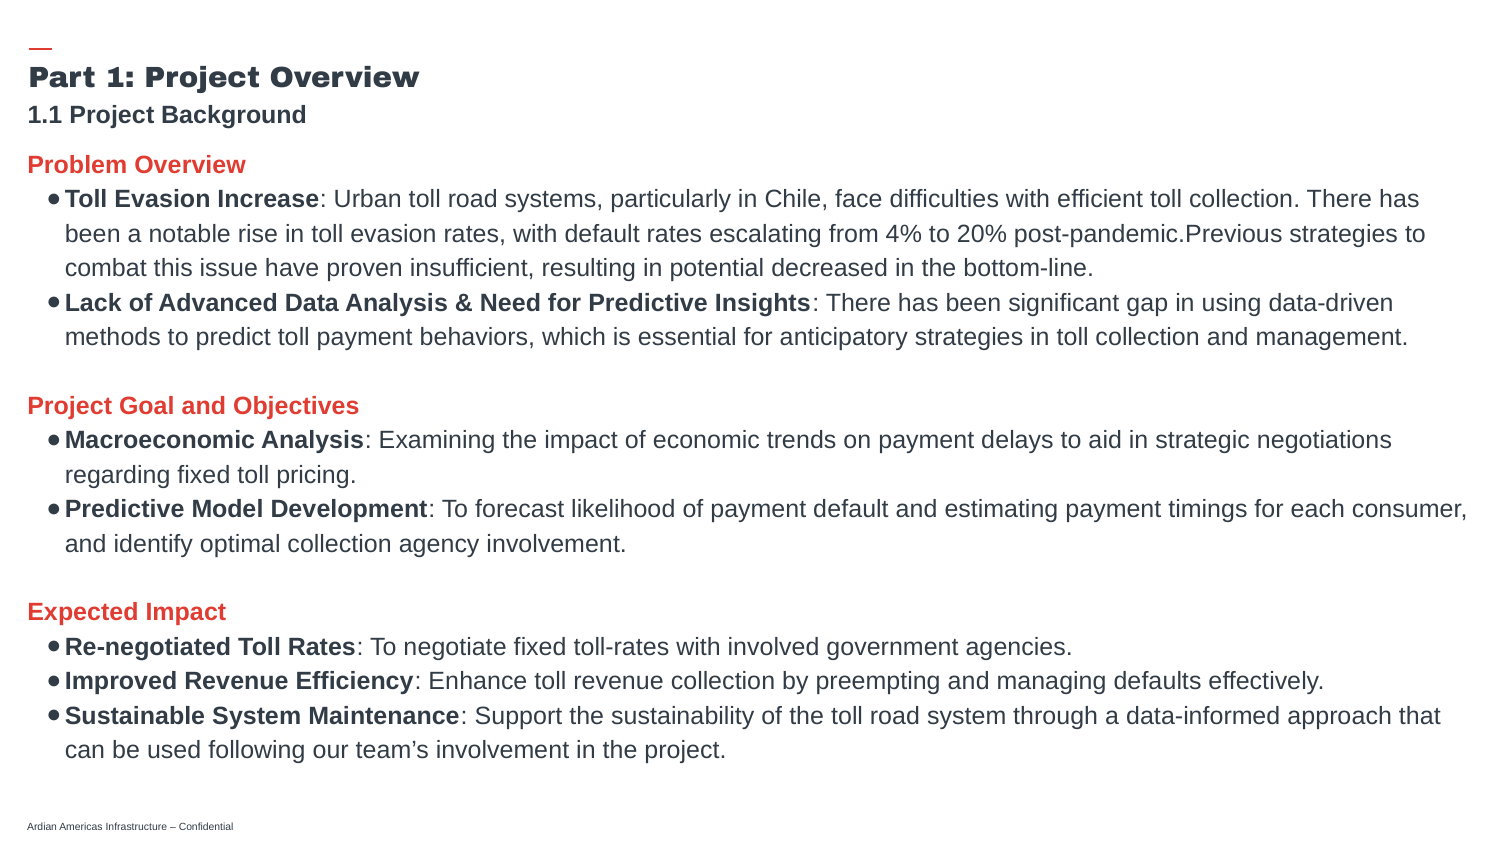

# Part 1: Project Overview
1.1 Project Background
Problem Overview
Toll Evasion Increase: Urban toll road systems, particularly in Chile, face difficulties with efficient toll collection. There has been a notable rise in toll evasion rates, with default rates escalating from 4% to 20% post-pandemic.Previous strategies to combat this issue have proven insufficient, resulting in potential decreased in the bottom-line.
Lack of Advanced Data Analysis & Need for Predictive Insights: There has been significant gap in using data-driven methods to predict toll payment behaviors, which is essential for anticipatory strategies in toll collection and management.

Project Goal and Objectives
Macroeconomic Analysis: Examining the impact of economic trends on payment delays to aid in strategic negotiations regarding fixed toll pricing.
Predictive Model Development: To forecast likelihood of payment default and estimating payment timings for each consumer, and identify optimal collection agency involvement.

Expected Impact
Re-negotiated Toll Rates: To negotiate fixed toll-rates with involved government agencies.
Improved Revenue Efficiency: Enhance toll revenue collection by preempting and managing defaults effectively.
Sustainable System Maintenance: Support the sustainability of the toll road system through a data-informed approach that can be used following our team’s involvement in the project.